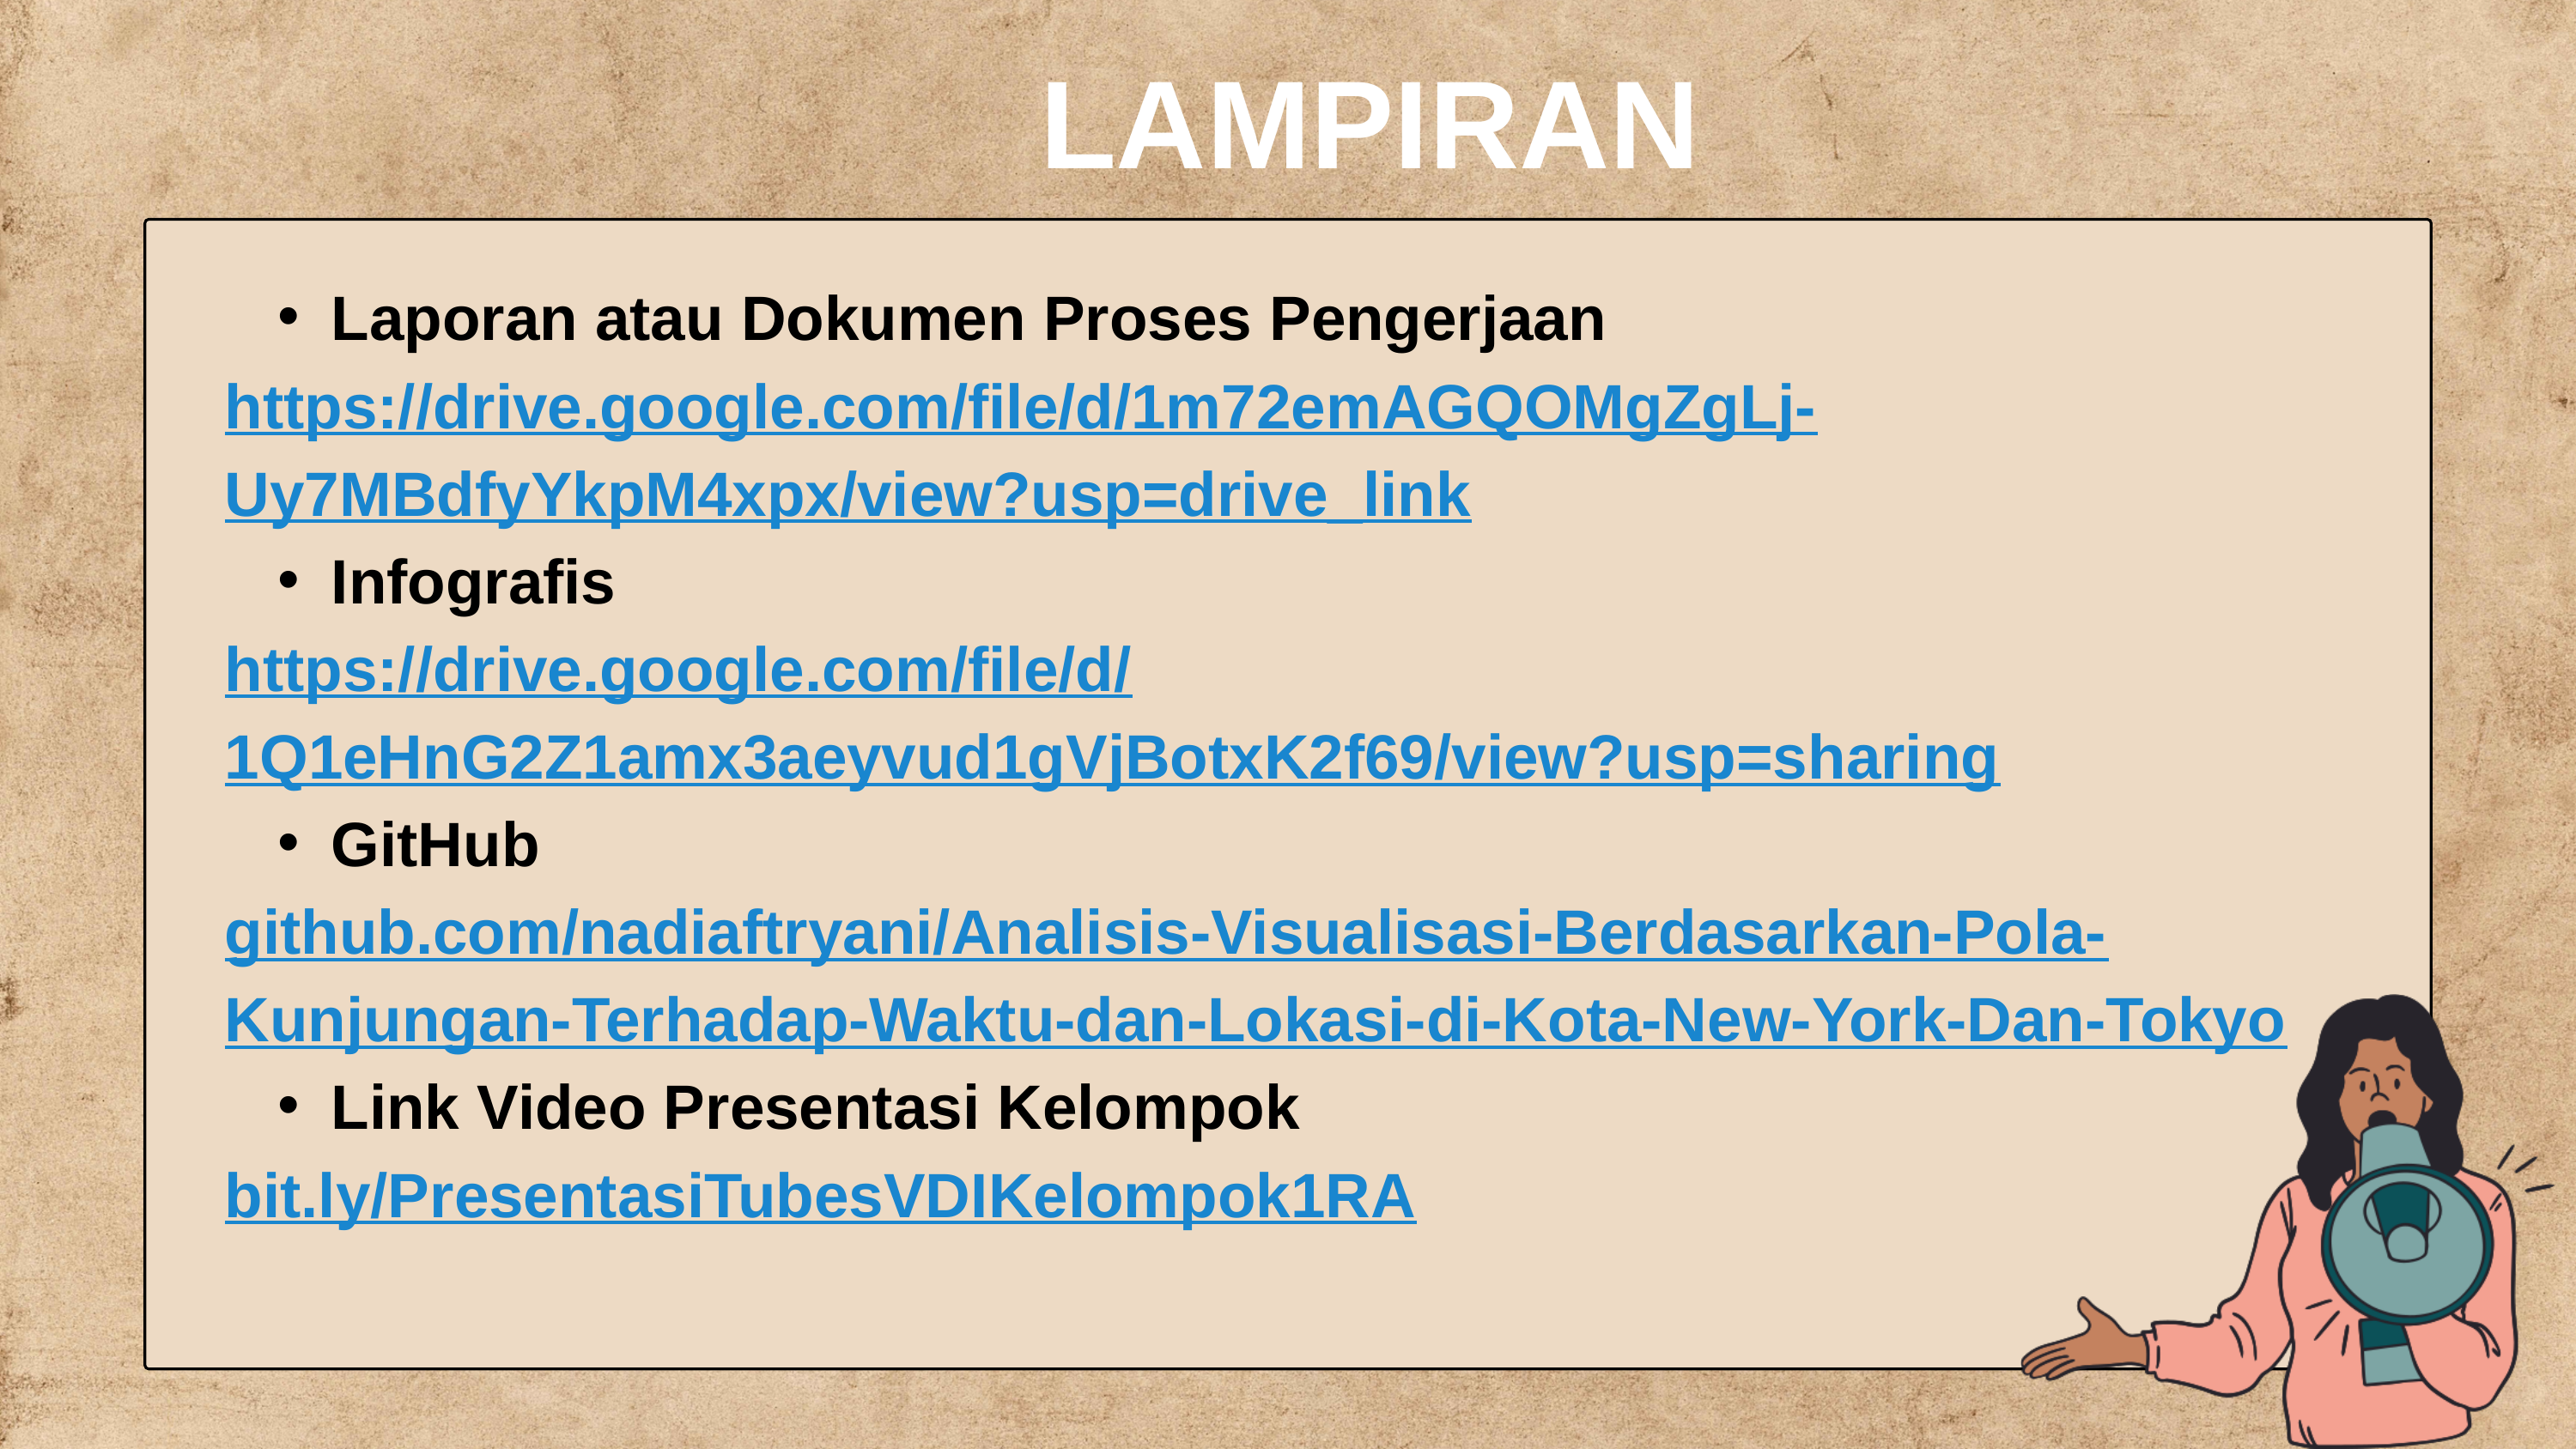

LAMPIRAN

Laporan atau Dokumen Proses Pengerjaan
https://drive.google.com/file/d/1m72emAGQOMgZgLj-Uy7MBdfyYkpM4xpx/view?usp=drive_link
Infografis
https://drive.google.com/file/d/1Q1eHnG2Z1amx3aeyvud1gVjBotxK2f69/view?usp=sharing
GitHub
github.com/nadiaftryani/Analisis-Visualisasi-Berdasarkan-Pola-Kunjungan-Terhadap-Waktu-dan-Lokasi-di-Kota-New-York-Dan-Tokyo
Link Video Presentasi Kelompok
bit.ly/PresentasiTubesVDIKelompok1RA